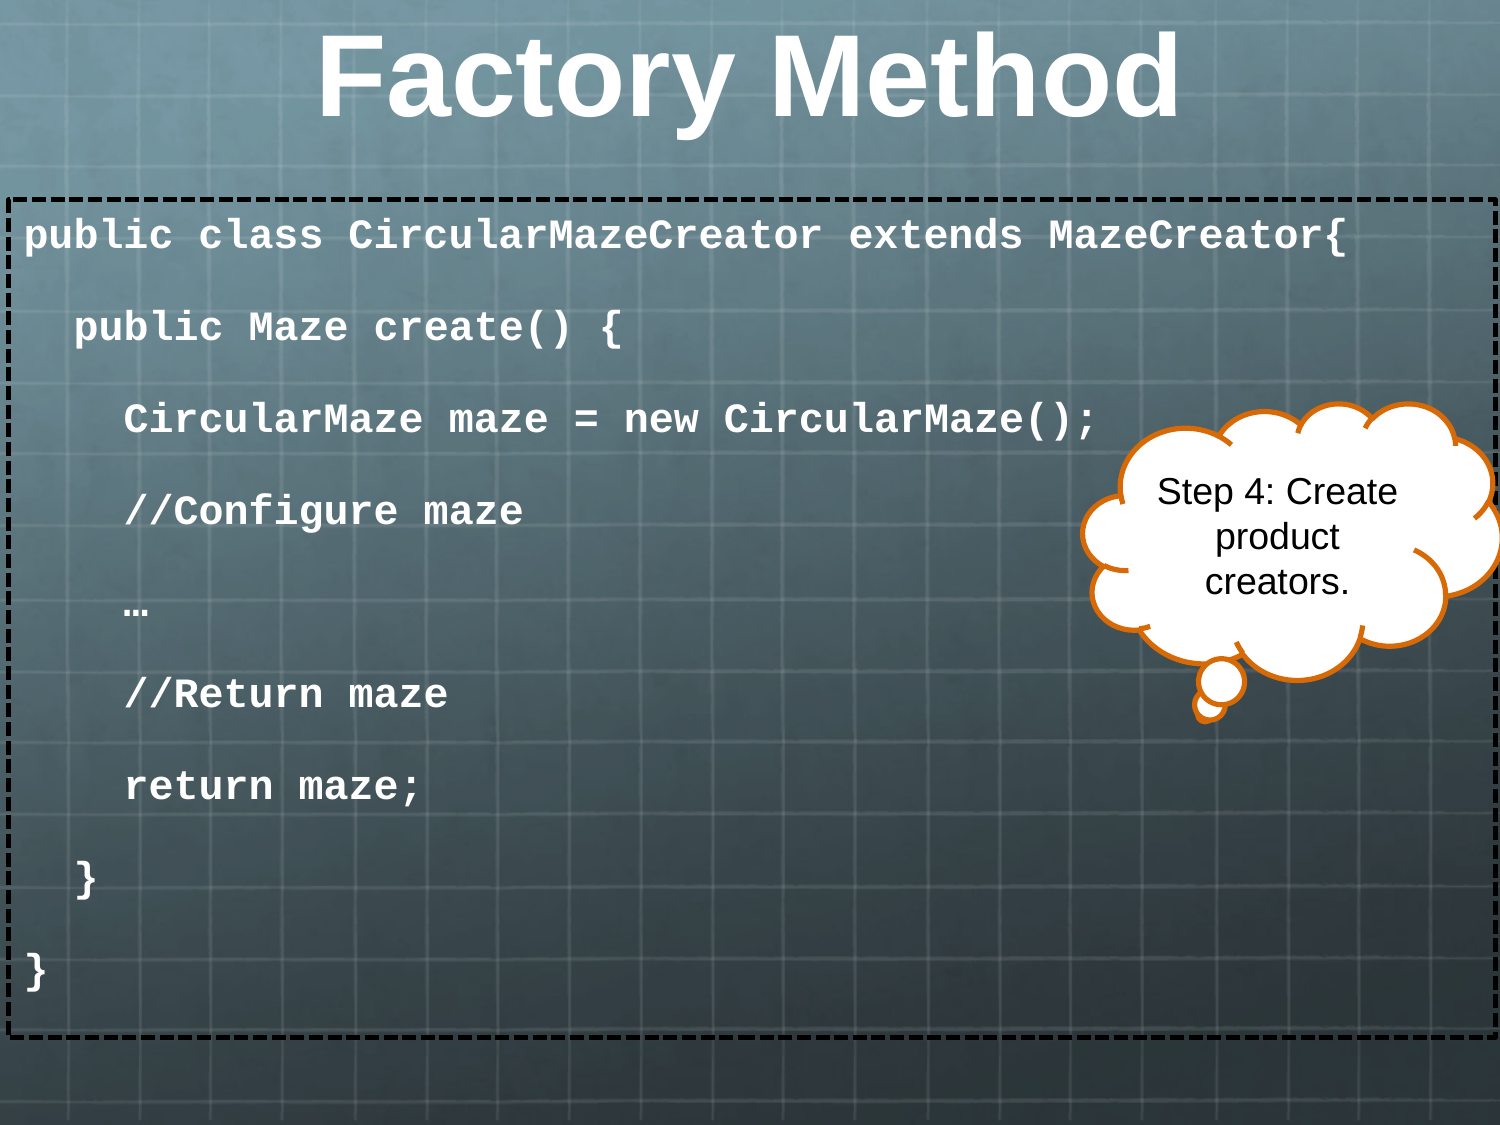

# Factory Method
public class CircularMazeCreator extends MazeCreator{
  public Maze create() {
    CircularMaze maze = new CircularMaze();
    //Configure maze
    …
    //Return maze
    return maze;
  }
}

Step 4: Create product creators.